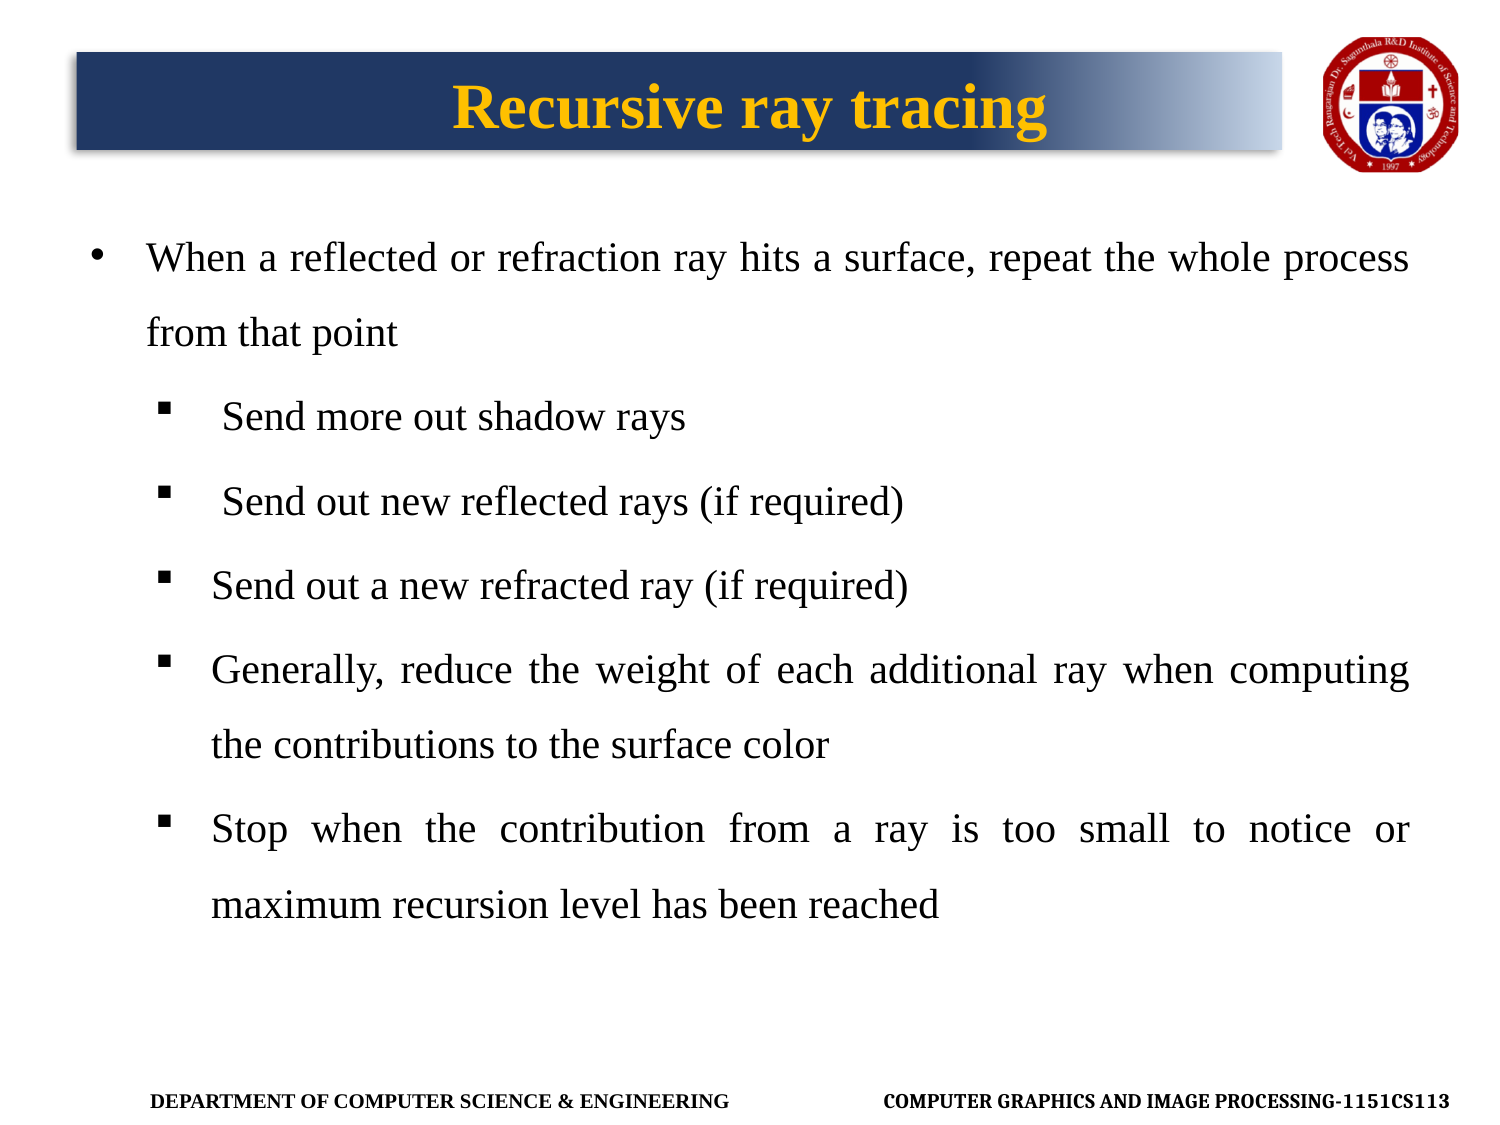

# Recursive ray tracing
When a reflected or refraction ray hits a surface, repeat the whole process from that point
 Send more out shadow rays
 Send out new reflected rays (if required)
Send out a new refracted ray (if required)
Generally, reduce the weight of each additional ray when computing the contributions to the surface color
Stop when the contribution from a ray is too small to notice or maximum recursion level has been reached